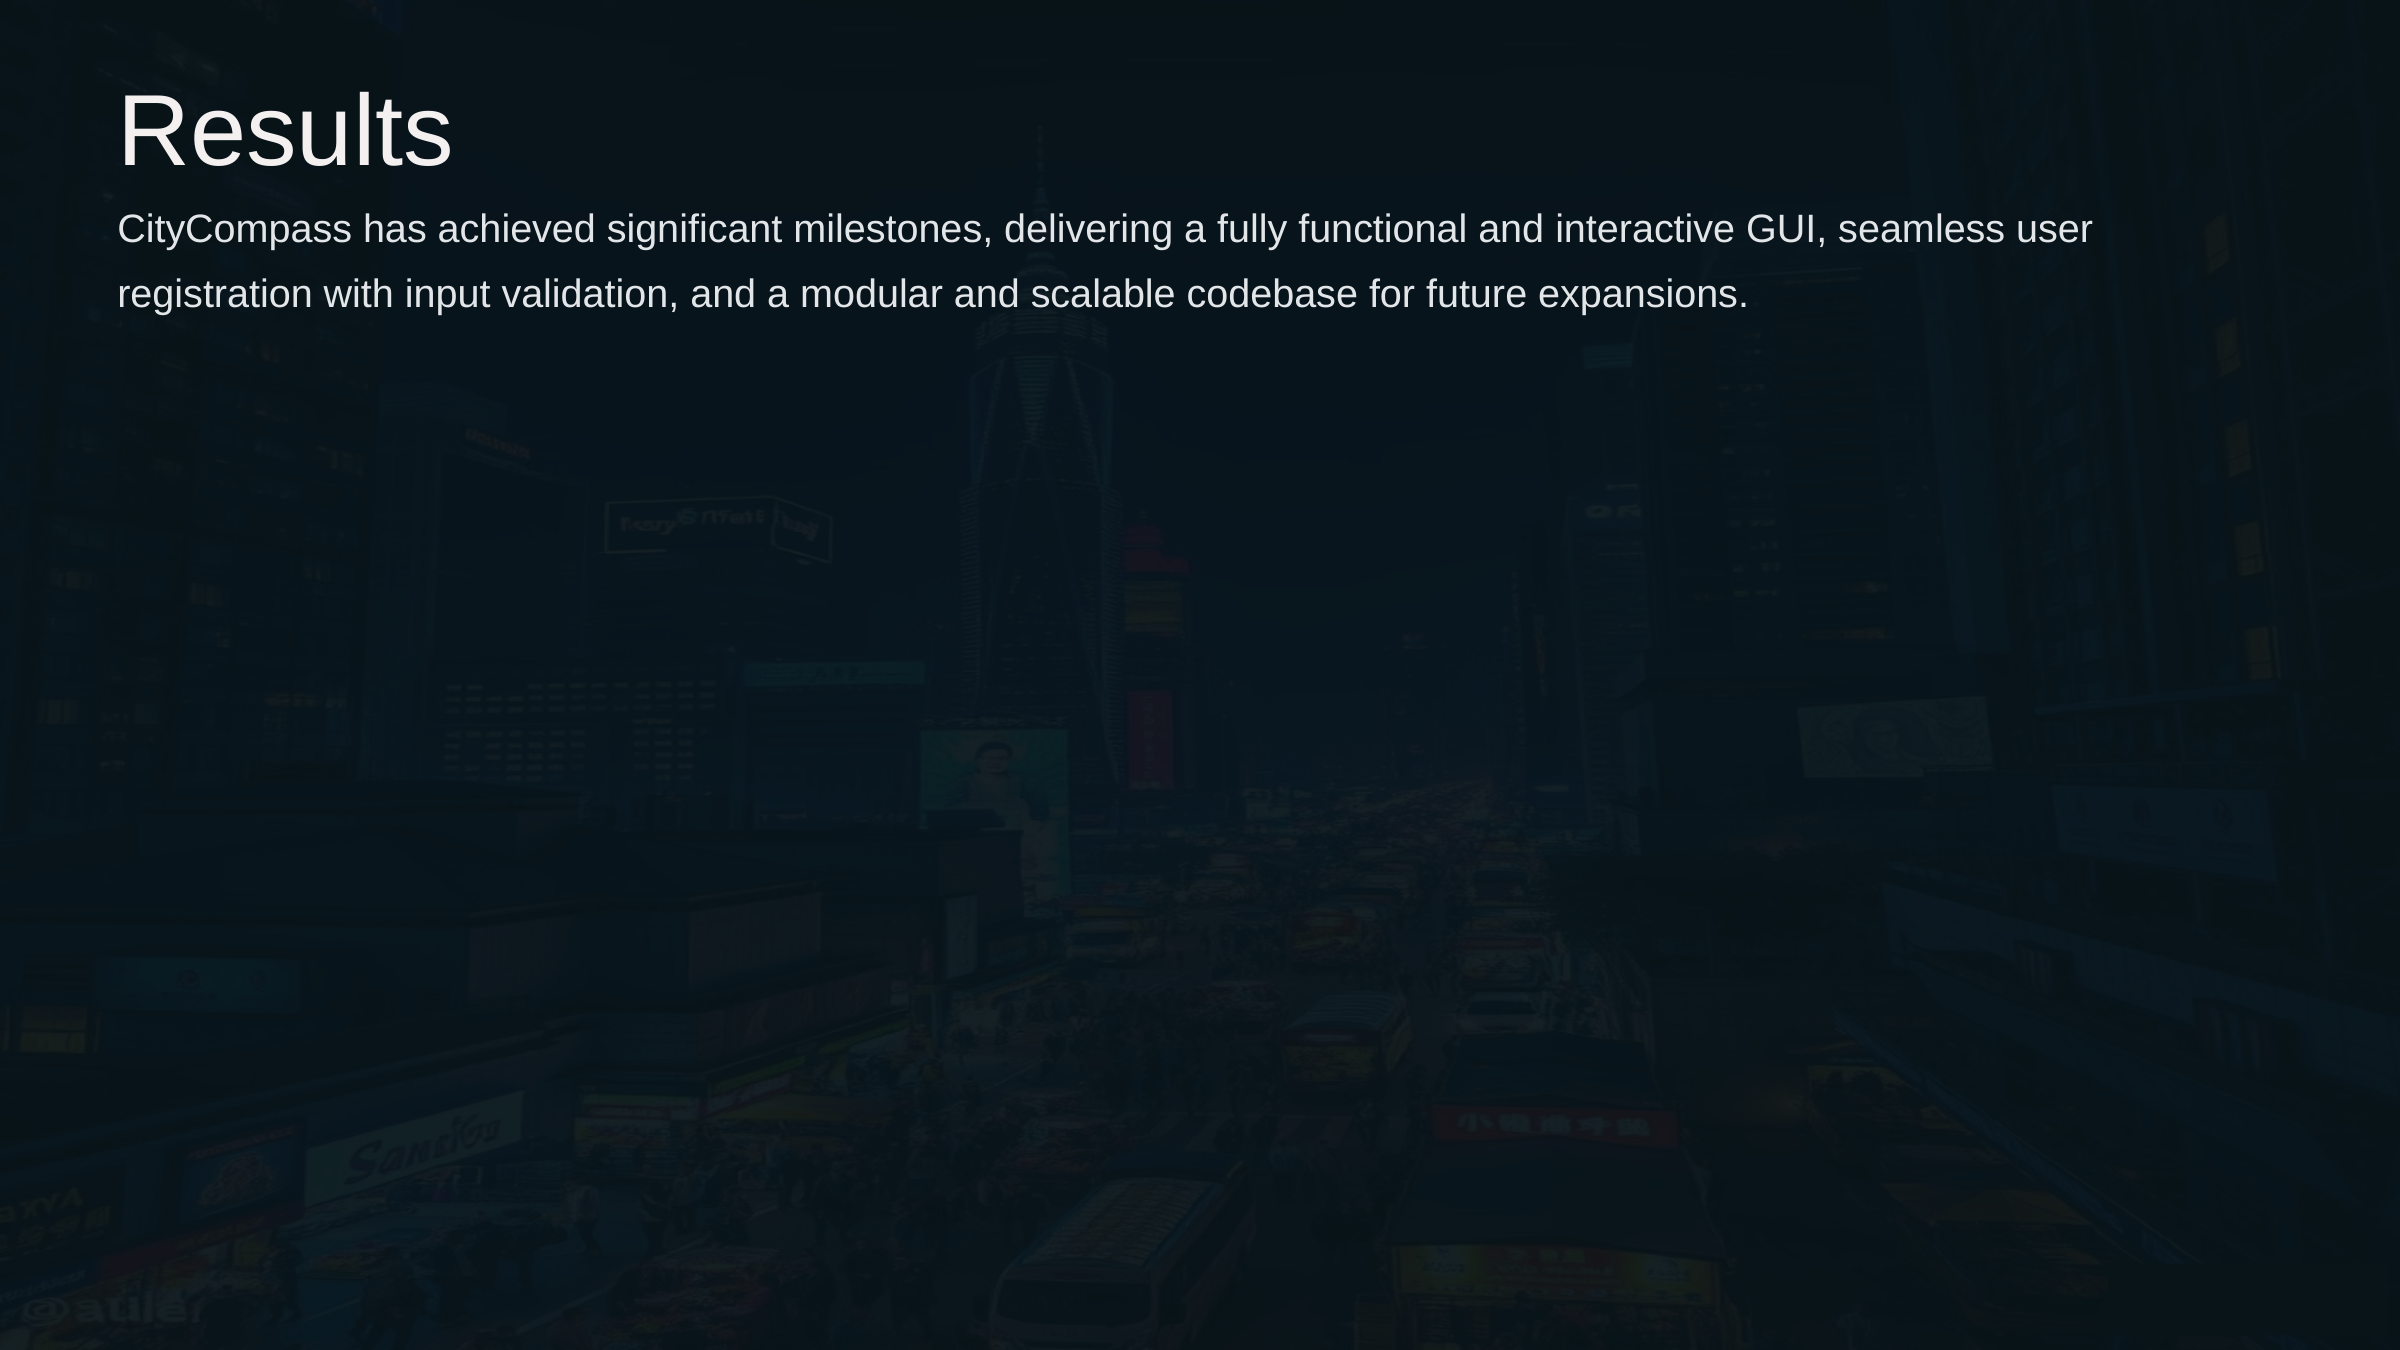

Results
CityCompass has achieved significant milestones, delivering a fully functional and interactive GUI, seamless user registration with input validation, and a modular and scalable codebase for future expansions.

Modular and Scalable Codebase

CityCompass is built with a modular design, making it easy to add new features and cities in the future.

Seamless User Registration

The application includes a secure and reliable user registration system with input validation.

Fully Functional GUI

CityCompass provides a user-friendly and interactive interface for exploring cities.